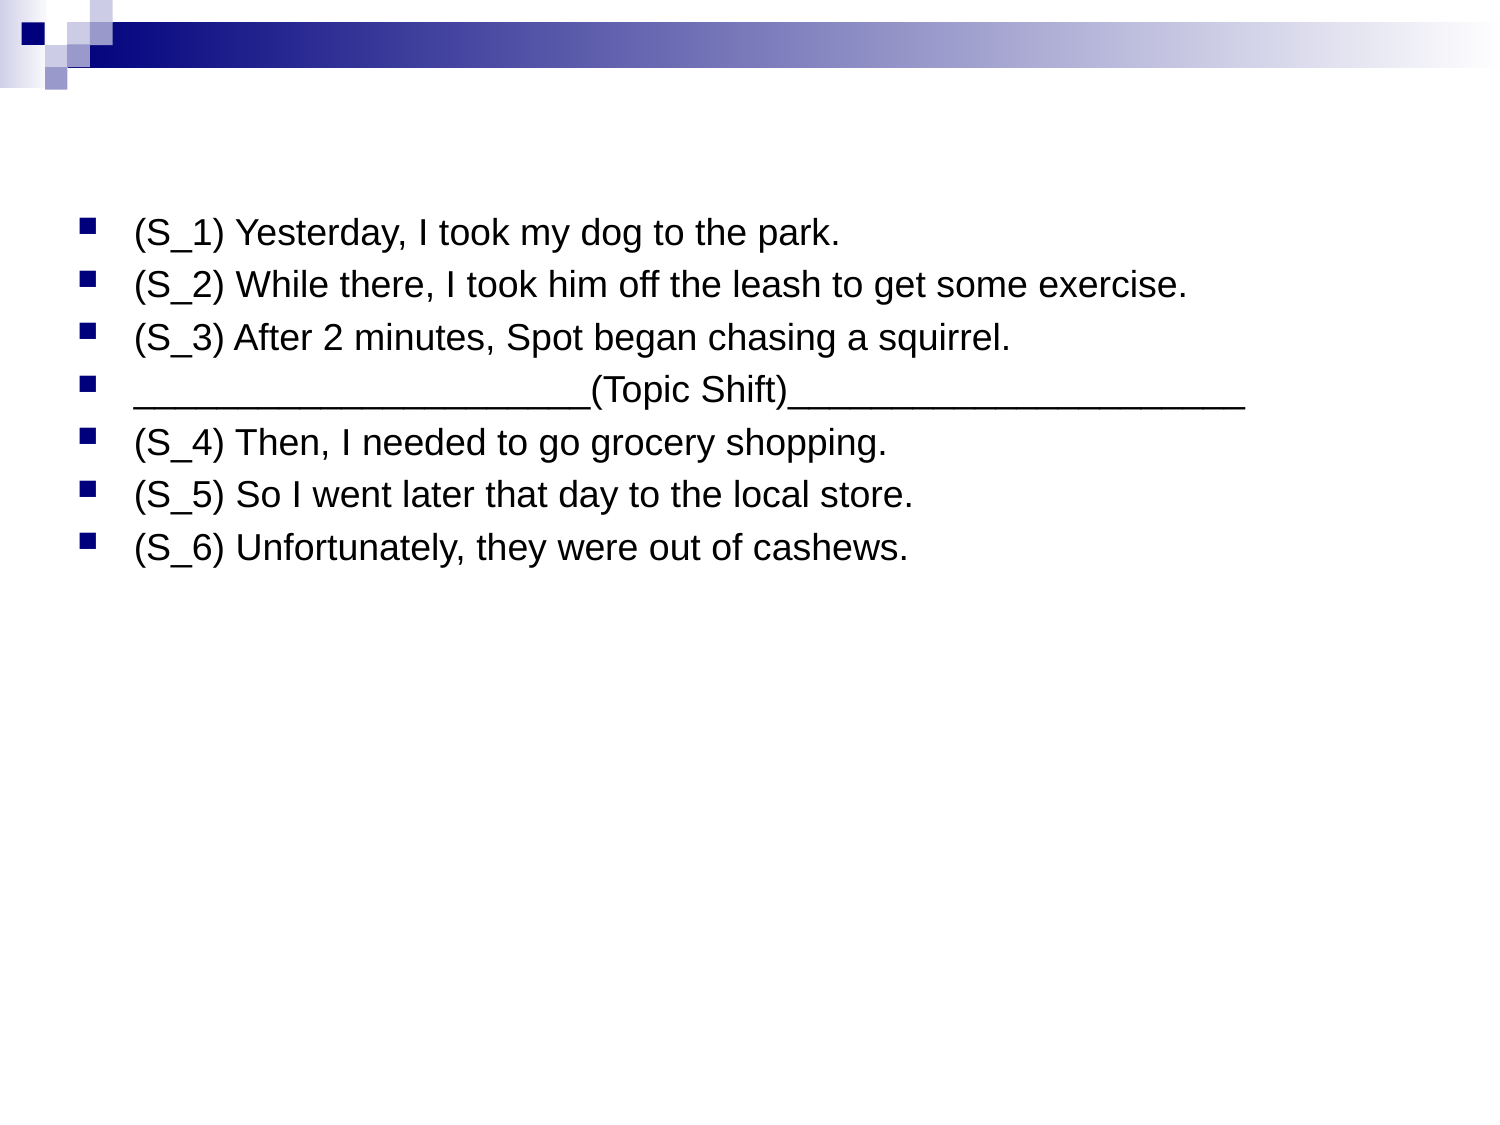

#
(S_1) Yesterday, I took my dog to the park.
(S_2) While there, I took him off the leash to get some exercise.
(S_3) After 2 minutes, Spot began chasing a squirrel.
______________________(Topic Shift)______________________
(S_4) Then, I needed to go grocery shopping.
(S_5) So I went later that day to the local store.
(S_6) Unfortunately, they were out of cashews.